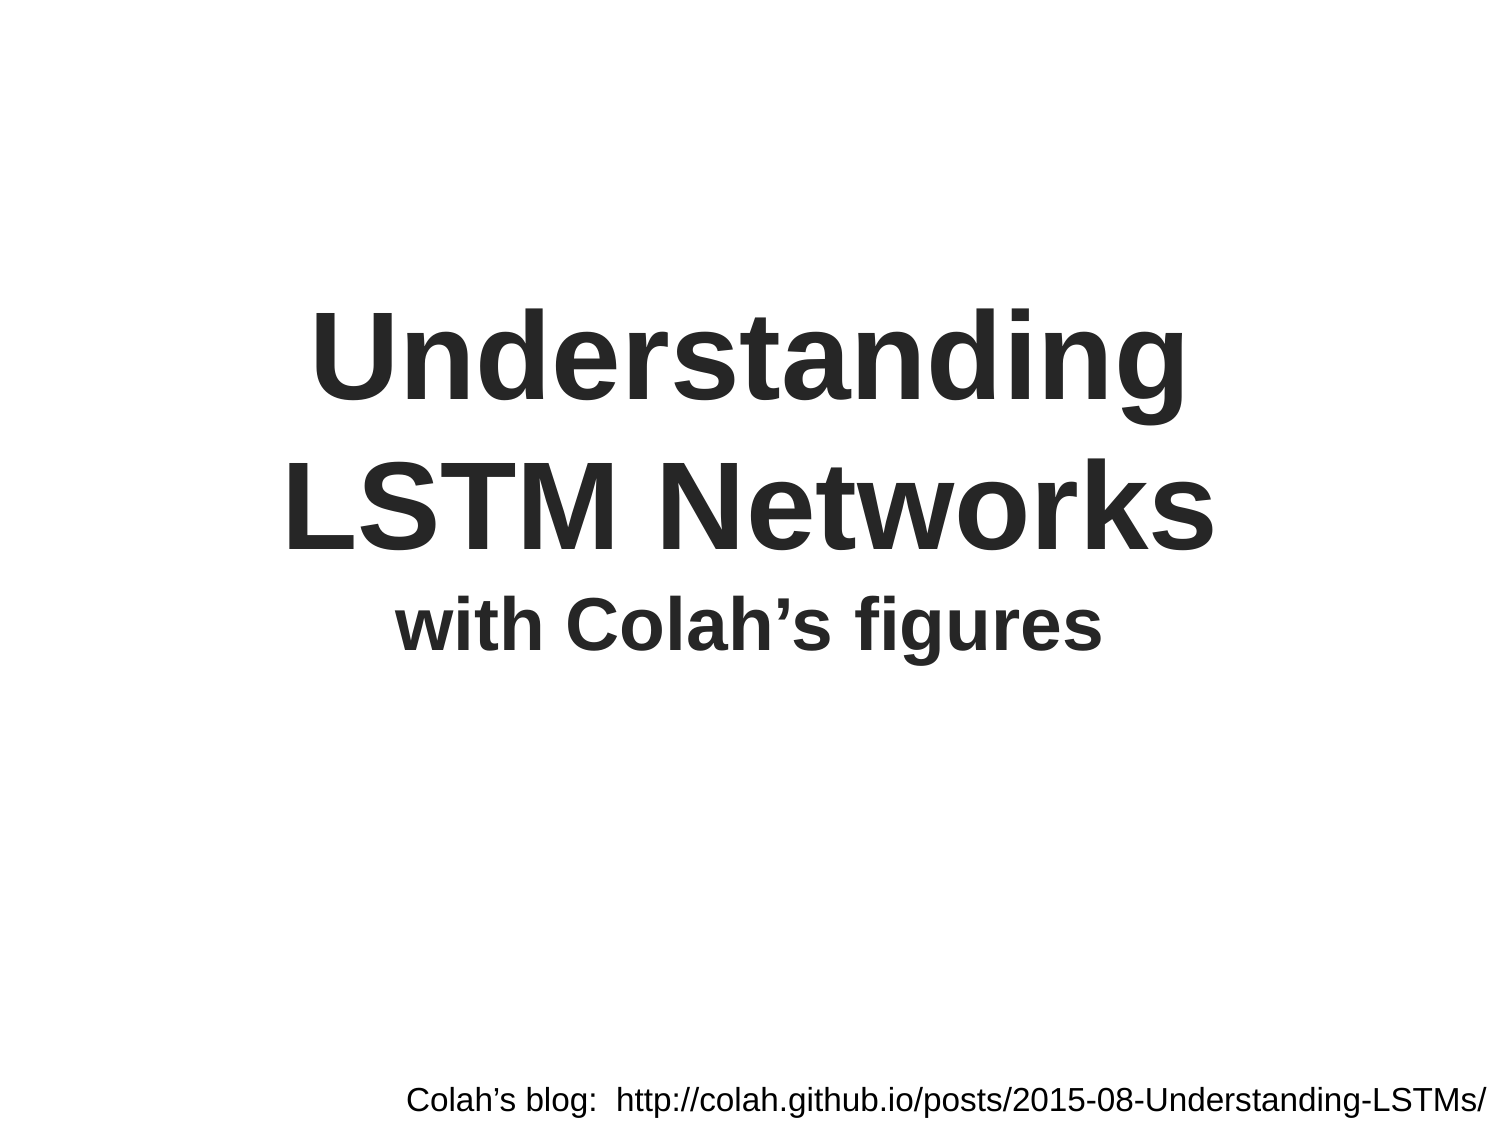

Understanding LSTM Networks
with Colah’s figures
Colah’s blog:  http://colah.github.io/posts/2015-08-Understanding-LSTMs/